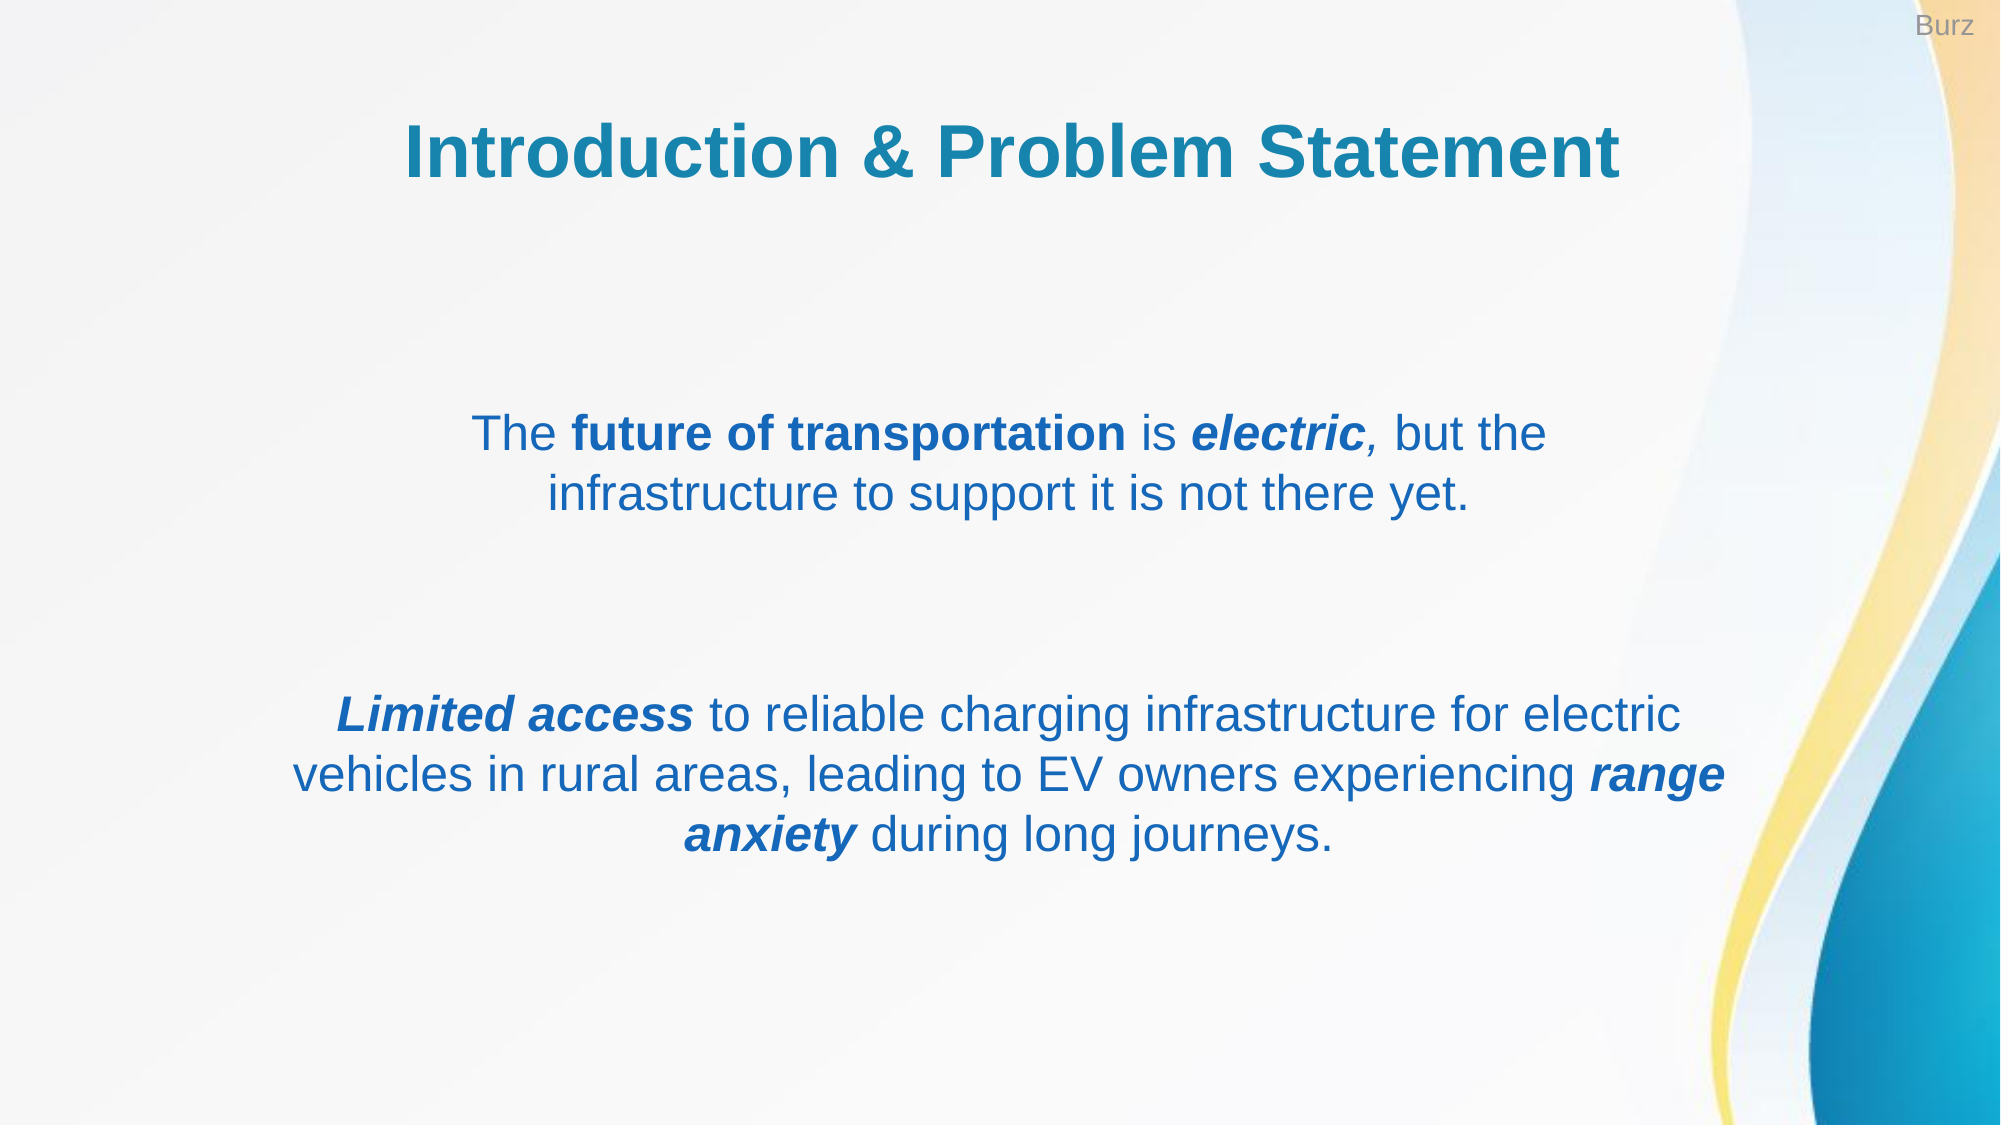

Burz
# Introduction & Problem Statement
The future of transportation is electric, but the infrastructure to support it is not there yet.
Limited access to reliable charging infrastructure for electric vehicles in rural areas, leading to EV owners experiencing range anxiety during long journeys.